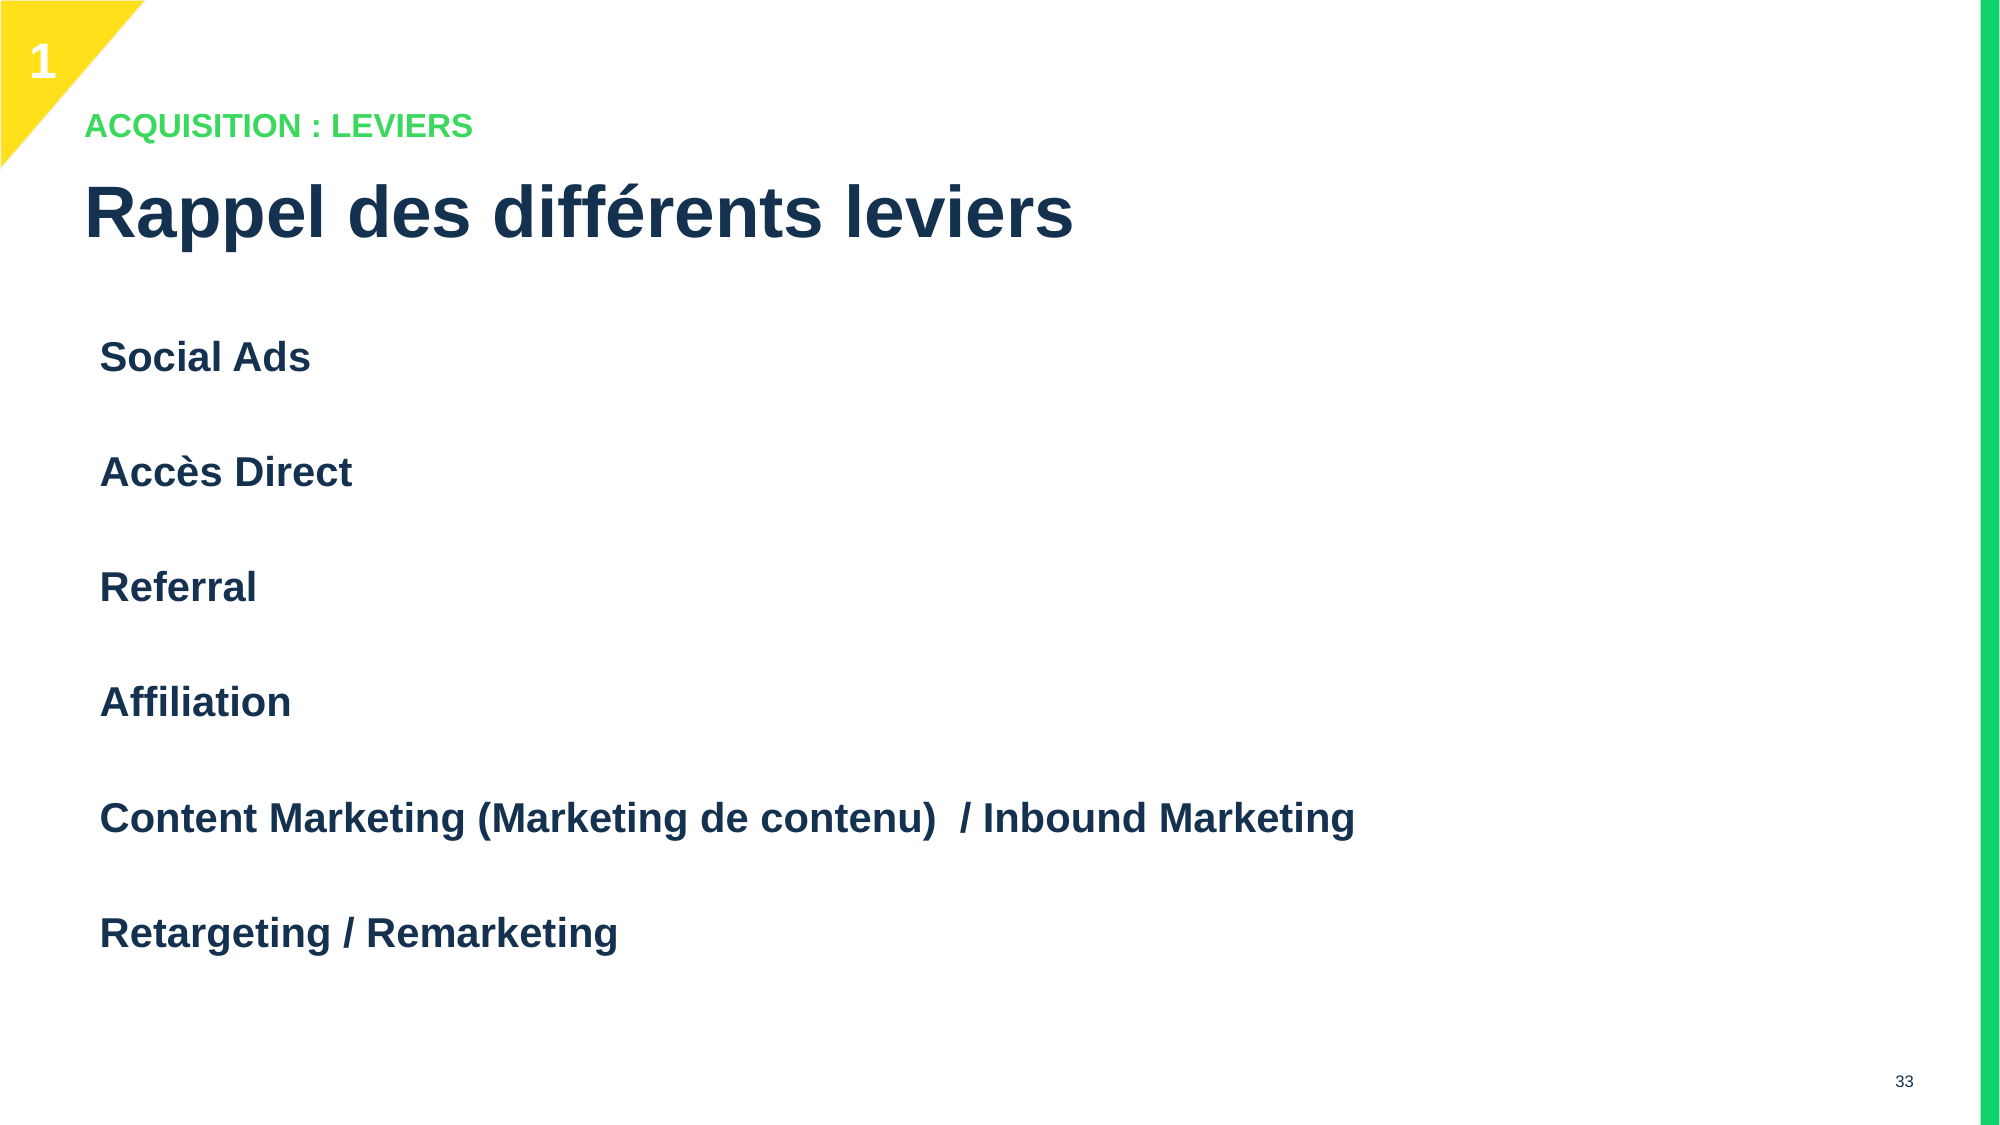

1
ACQUISITION : LEVIERS
# Rappel des différents leviers

Social Ads

Accès Direct

Referral

Affiliation

Content Marketing (Marketing de contenu)  / Inbound Marketing

Retargeting / Remarketing
33